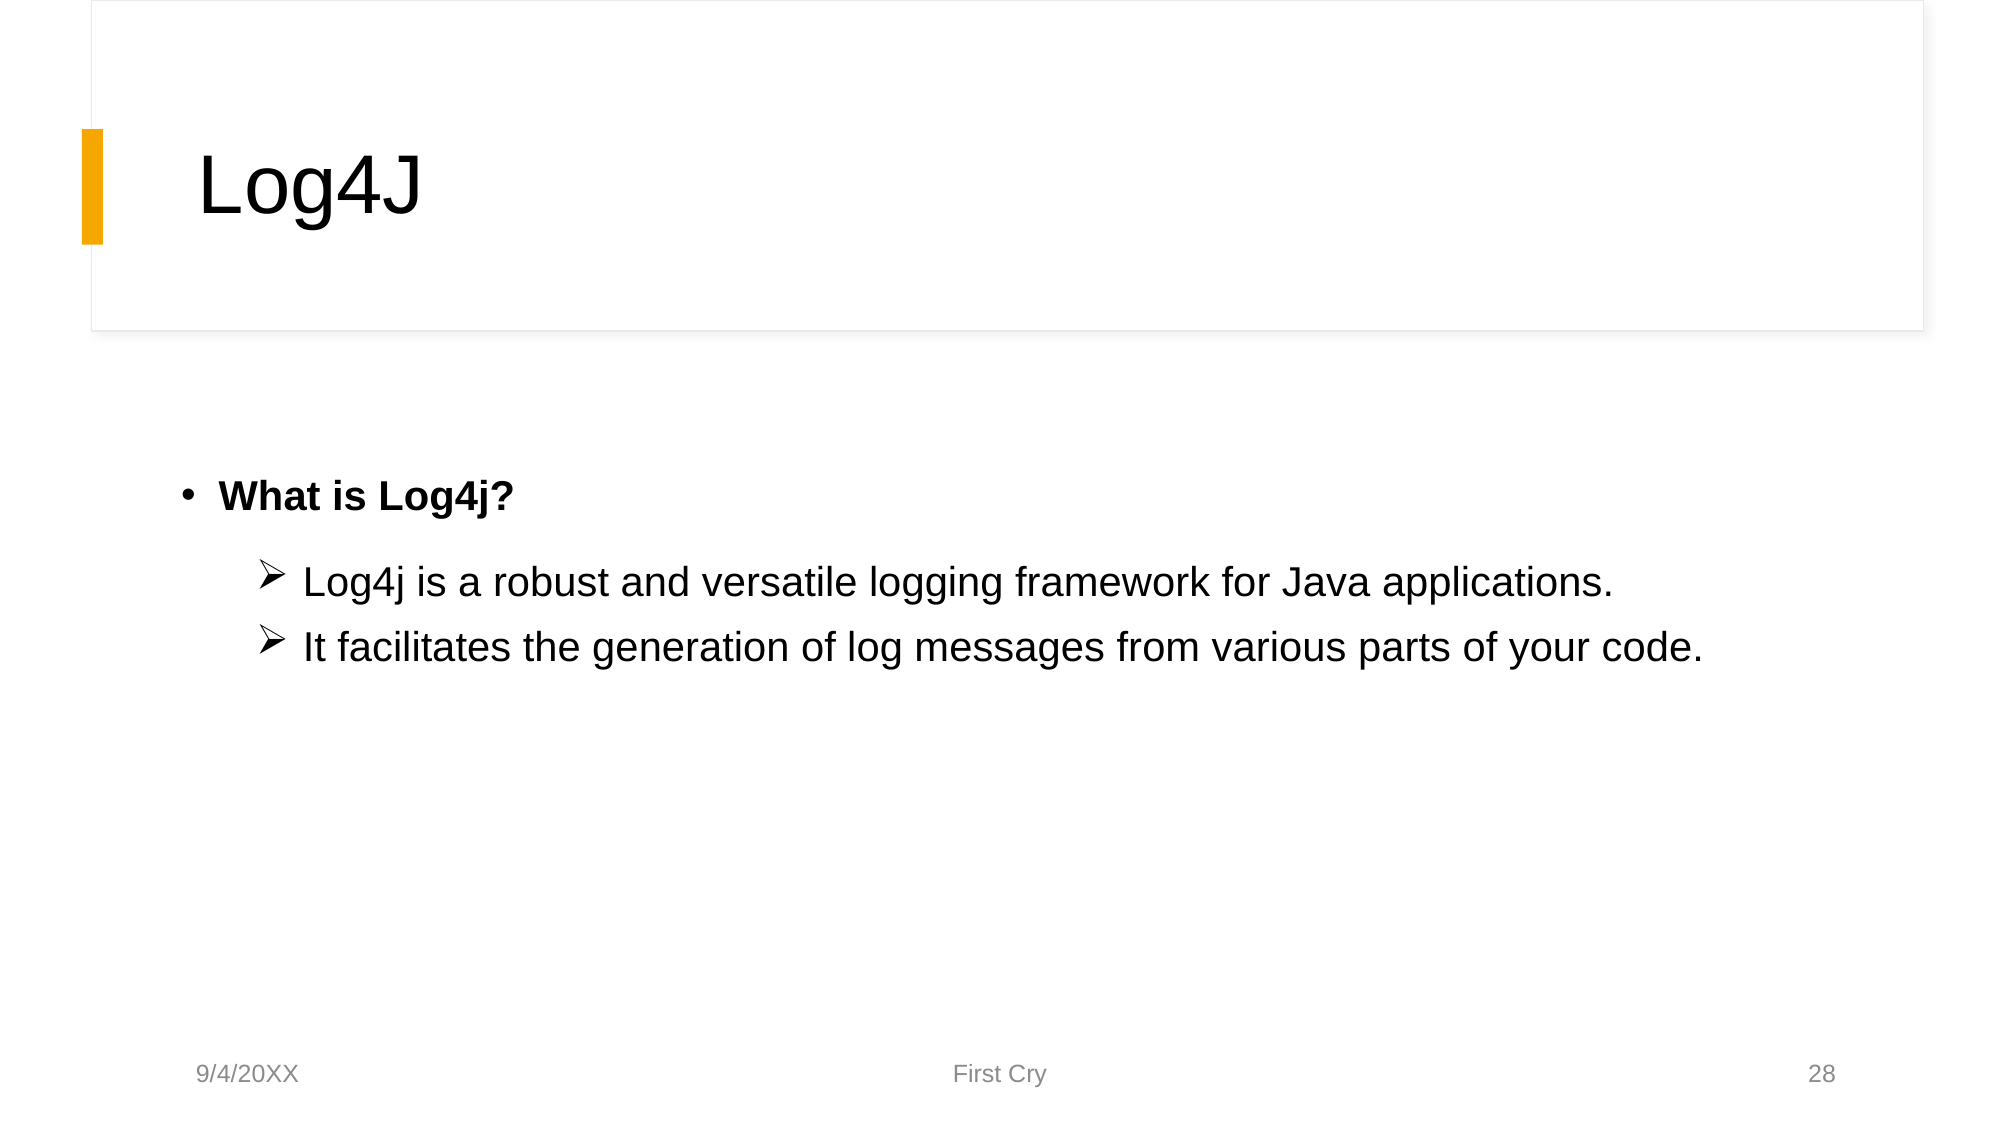

# Log4J
What is Log4j?
Log4j is a robust and versatile logging framework for Java applications.
It facilitates the generation of log messages from various parts of your code.
9/4/20XX
First Cry
28